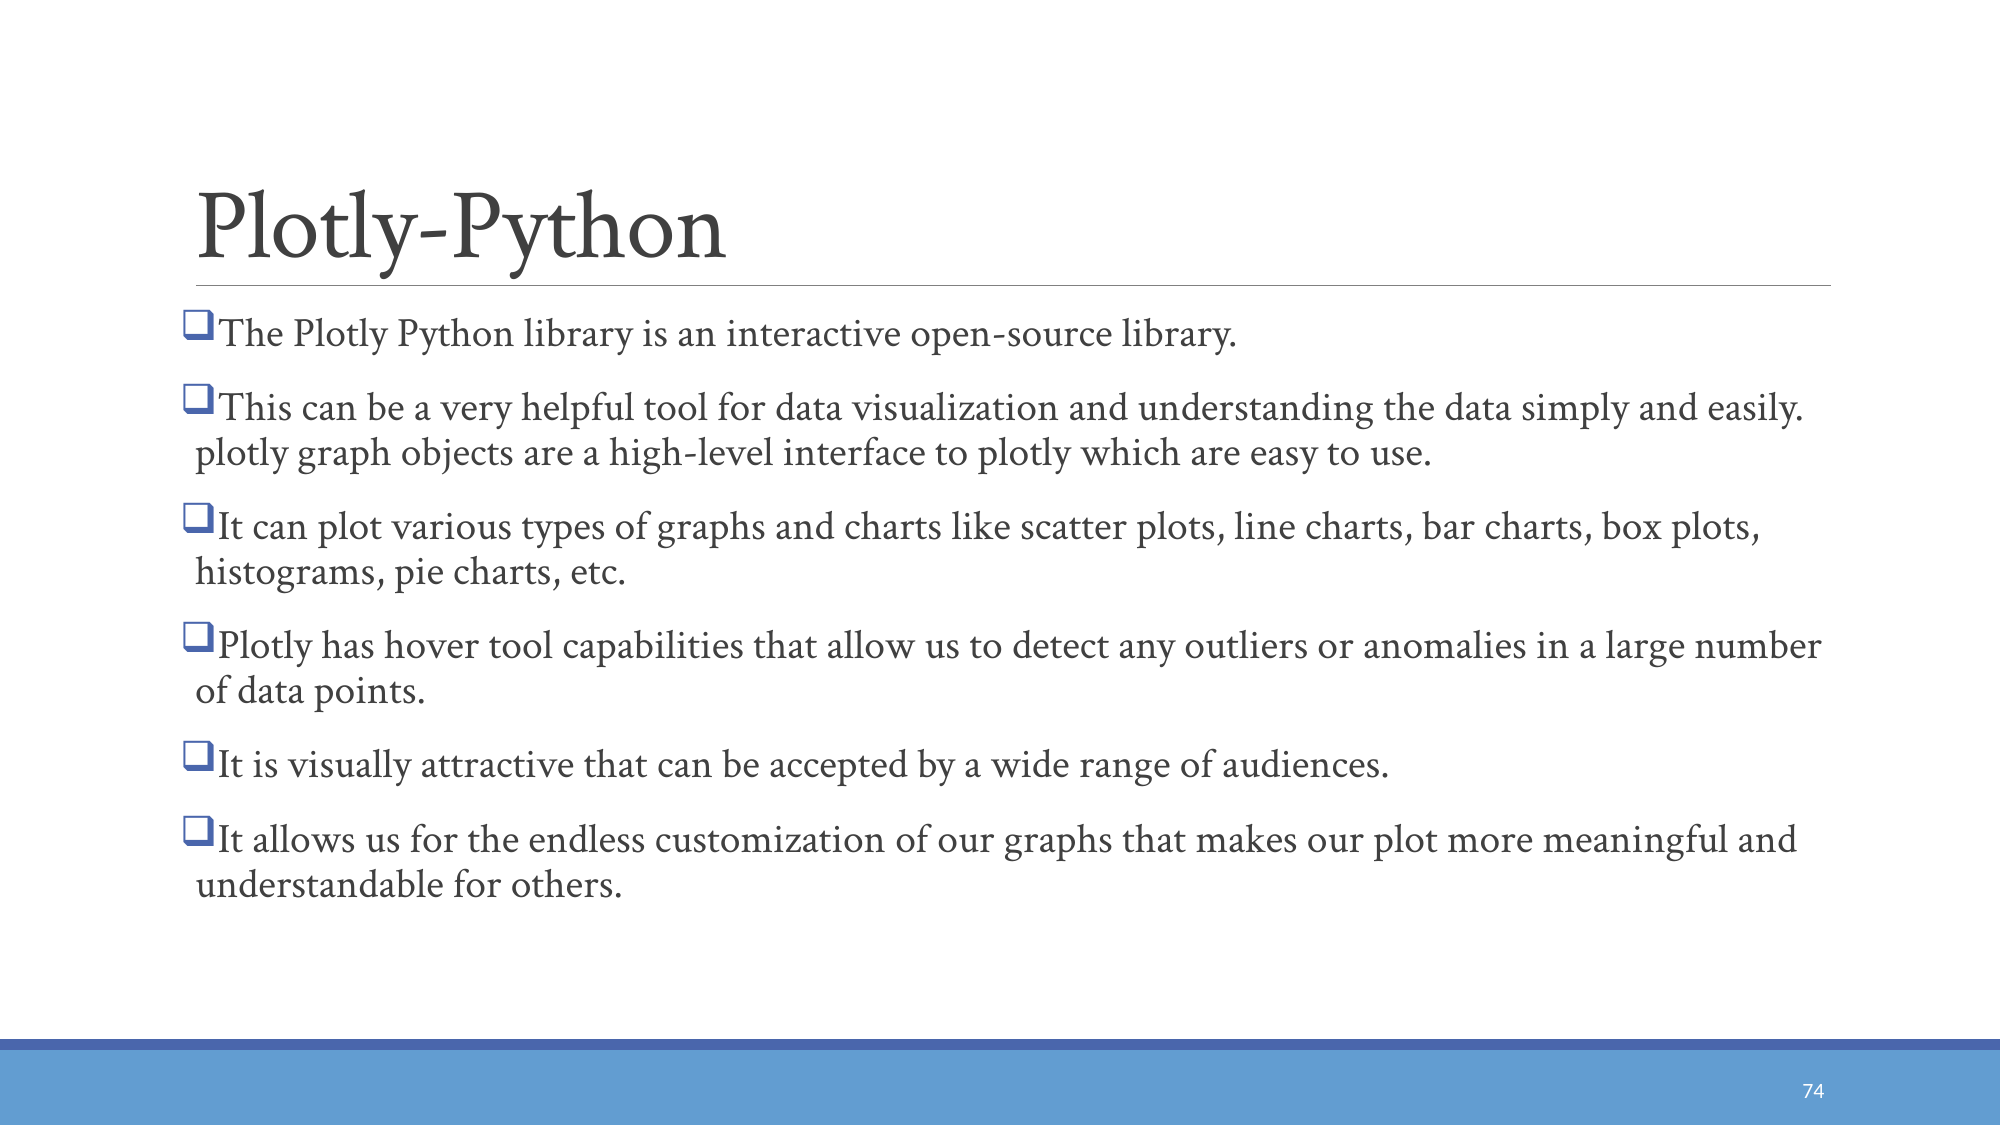

# Plotly-Python
The Plotly Python library is an interactive open-source library.
This can be a very helpful tool for data visualization and understanding the data simply and easily. plotly graph objects are a high-level interface to plotly which are easy to use.
It can plot various types of graphs and charts like scatter plots, line charts, bar charts, box plots, histograms, pie charts, etc.
Plotly has hover tool capabilities that allow us to detect any outliers or anomalies in a large number of data points.
It is visually attractive that can be accepted by a wide range of audiences.
It allows us for the endless customization of our graphs that makes our plot more meaningful and understandable for others.
74